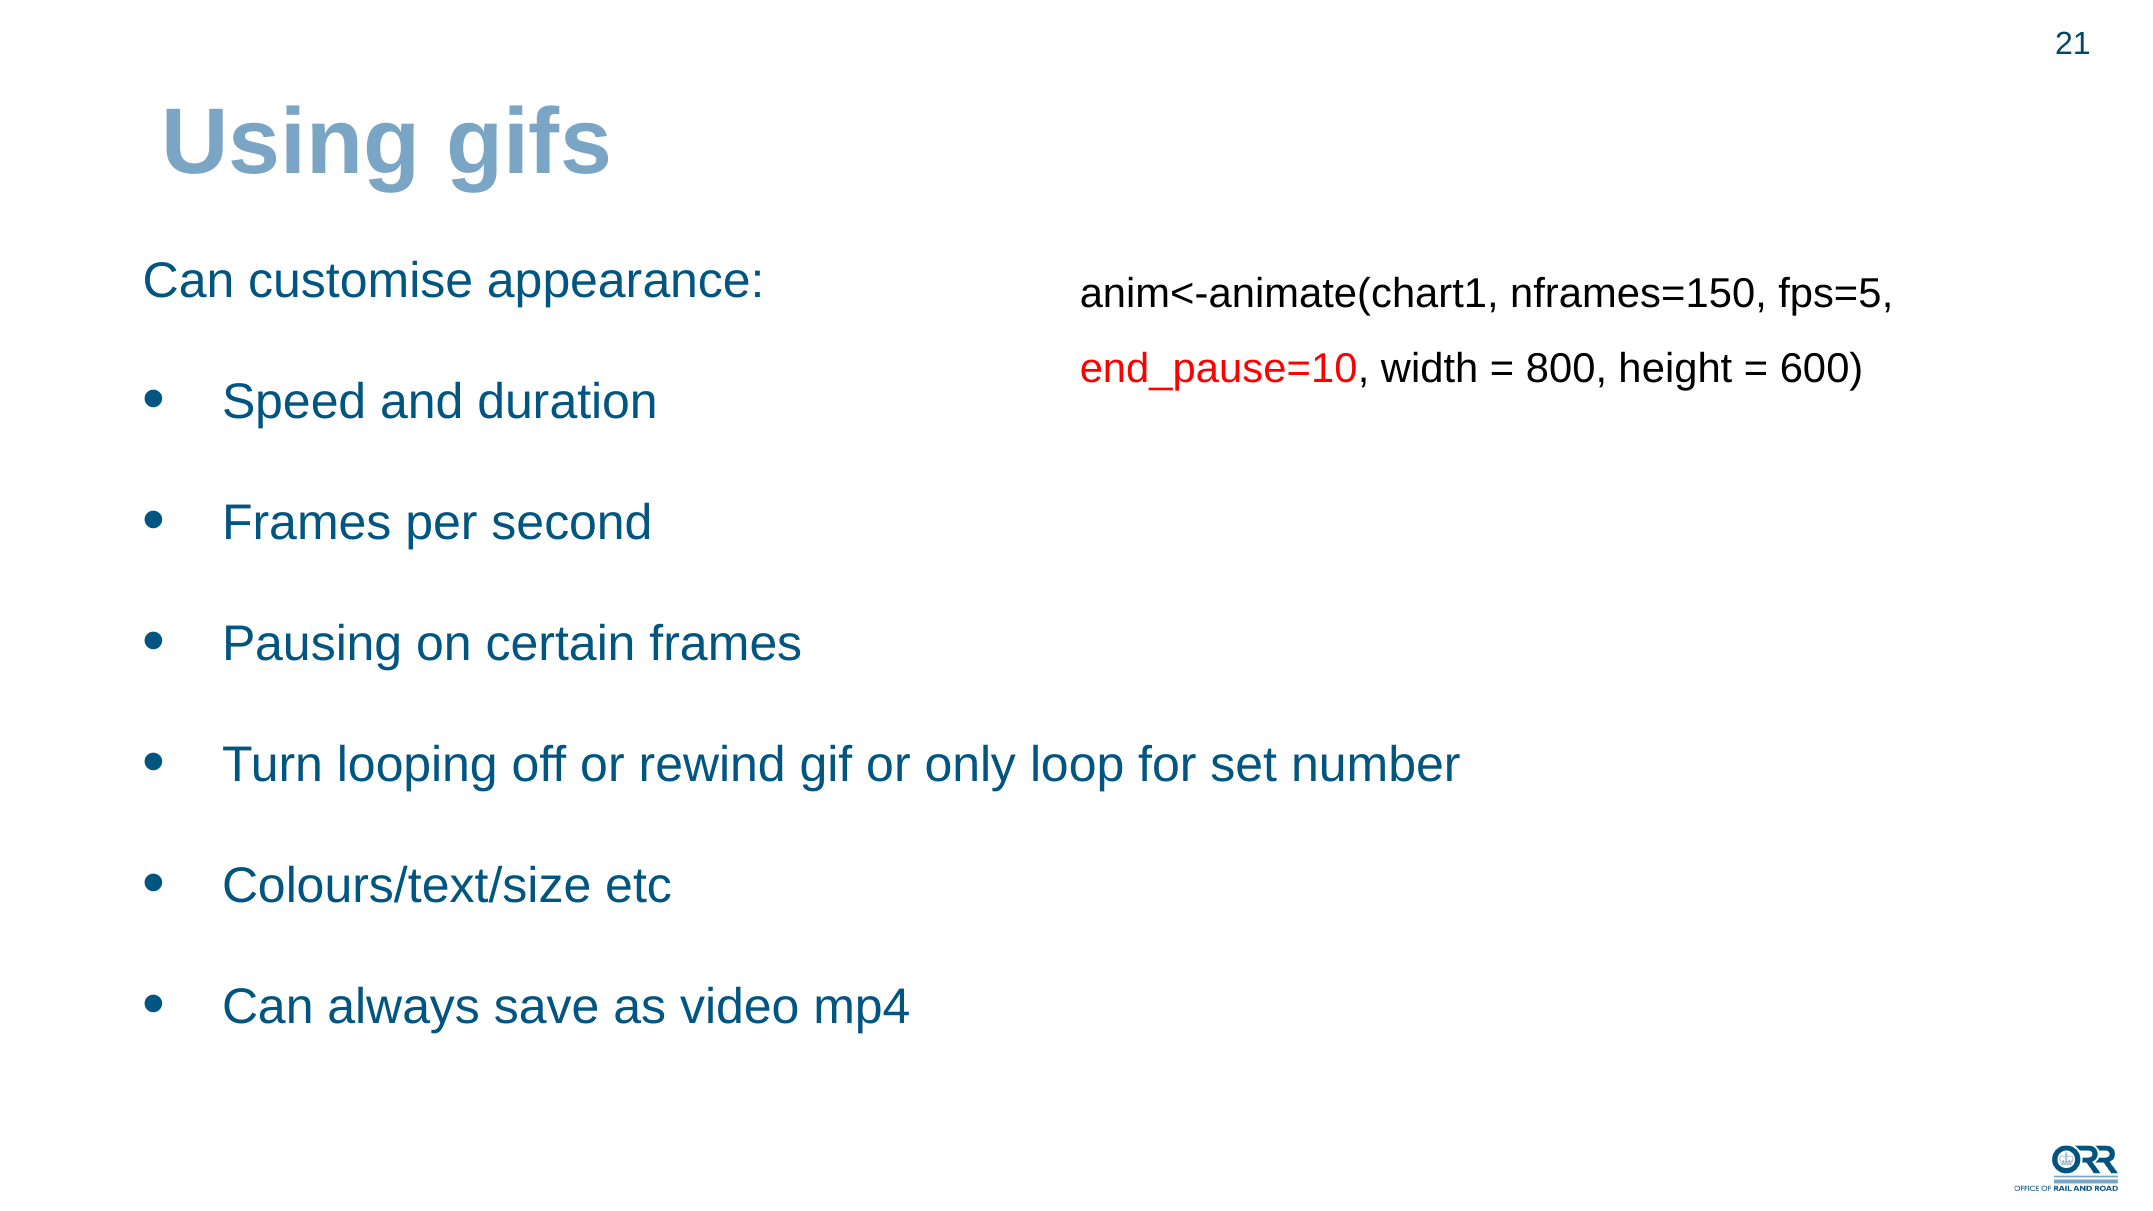

# Using gifs
Can customise appearance:
Speed and duration
Frames per second
Pausing on certain frames
Turn looping off or rewind gif or only loop for set number
Colours/text/size etc
Can always save as video mp4
anim<-animate(chart1, nframes=150, fps=5, end_pause=10, width = 800, height = 600)